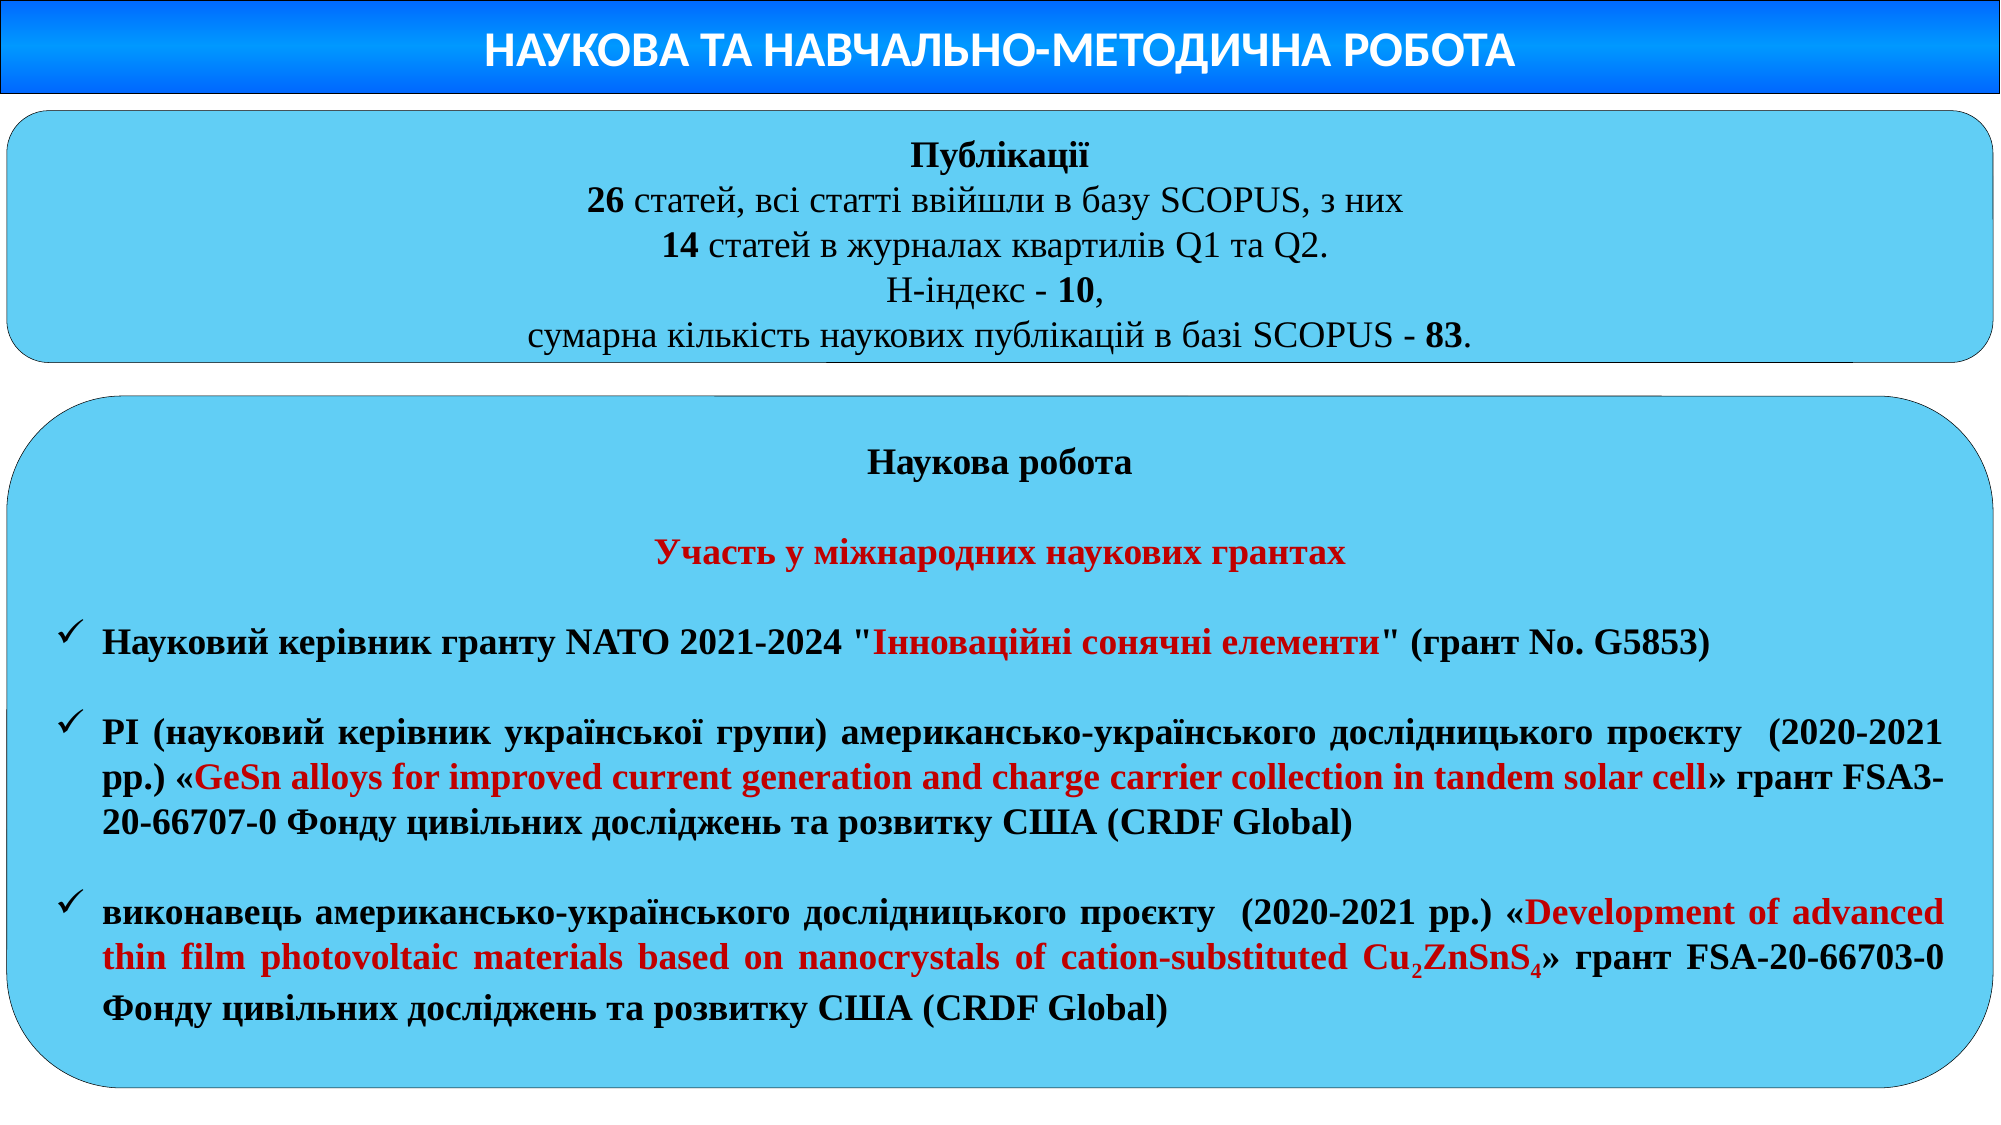

НАУКОВА ТА НАВЧАЛЬНО-МЕТОДИЧНА РОБОТА
Публікації
26 статей, всі статті ввійшли в базу SCOPUS, з них
14 статей в журналах квартилів Q1 та Q2.
H-індекс - 10,
сумарна кількість наукових публікацій в базі SCOPUS - 83.
Наукова робота

Участь у міжнародних наукових грантах

Науковий керівник гранту NATO 2021-2024 "Інноваційні сонячні елементи" (грант No. G5853)

PI (науковий керівник української групи) американсько-українського дослідницького проєкту  (2020-2021 рр.) «GeSn alloys for improved current generation and charge carrier collection in tandem solar cell» грант FSA3-20-66707-0 Фонду цивільних досліджень та розвитку США (CRDF Global)

виконавець американсько-українського дослідницького проєкту  (2020-2021 рр.) «Development of advanced thin film photovoltaic materials based on nanocrystals of cation-substituted Cu2ZnSnS4» грант FSA-20-66703-0 Фонду цивільних досліджень та розвитку США (CRDF Global)